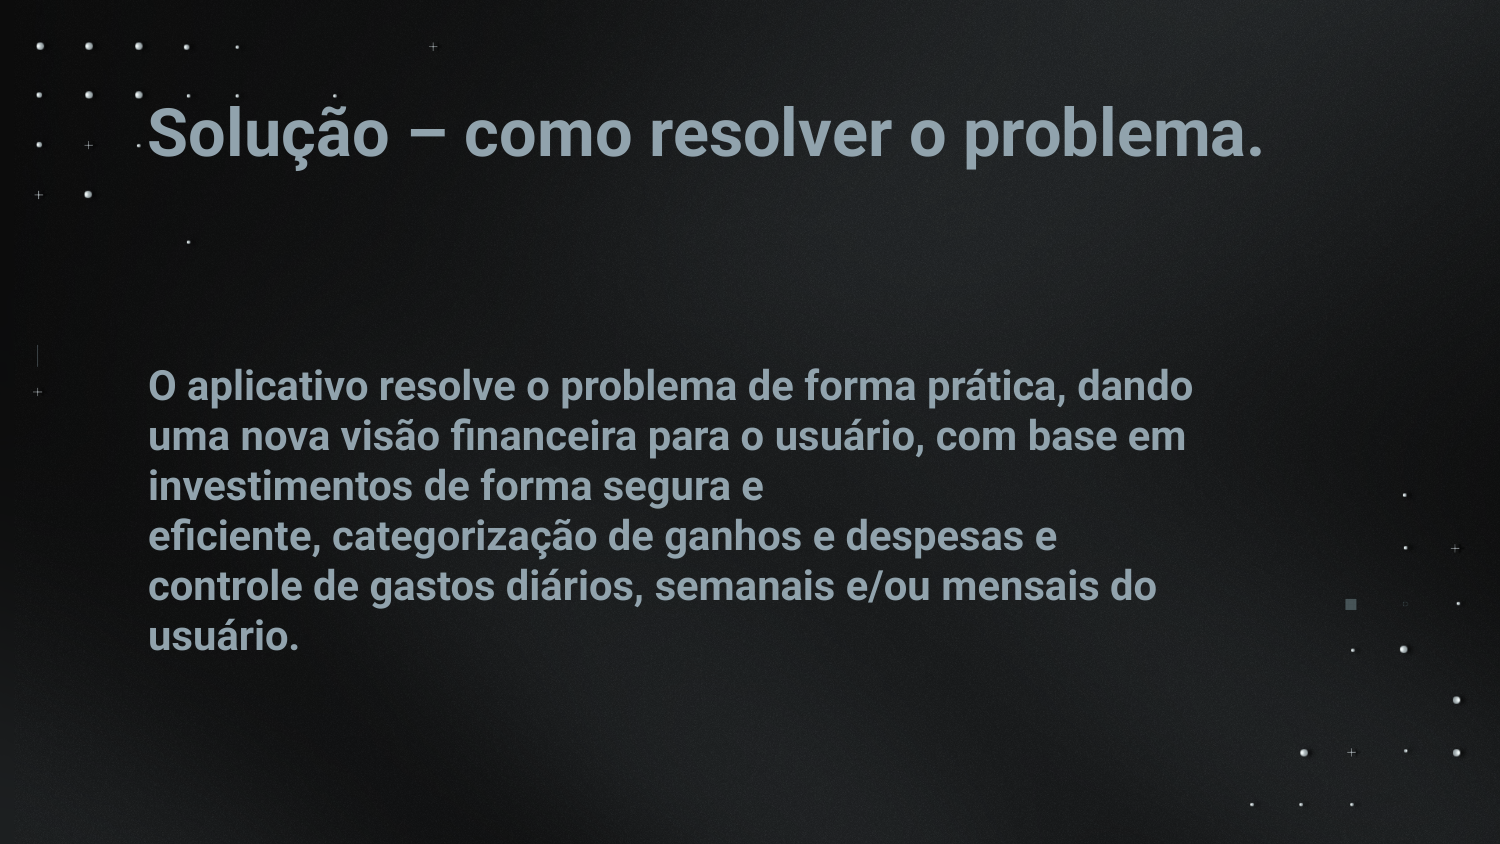

Solução – como resolver o problema.

O aplicativo resolve o problema de forma prática, dando uma nova visão financeira para o usuário, com base em investimentos de forma segura e eficiente, categorização de ganhos e despesas e controle de gastos diários, semanais e/ou mensais do usuário.